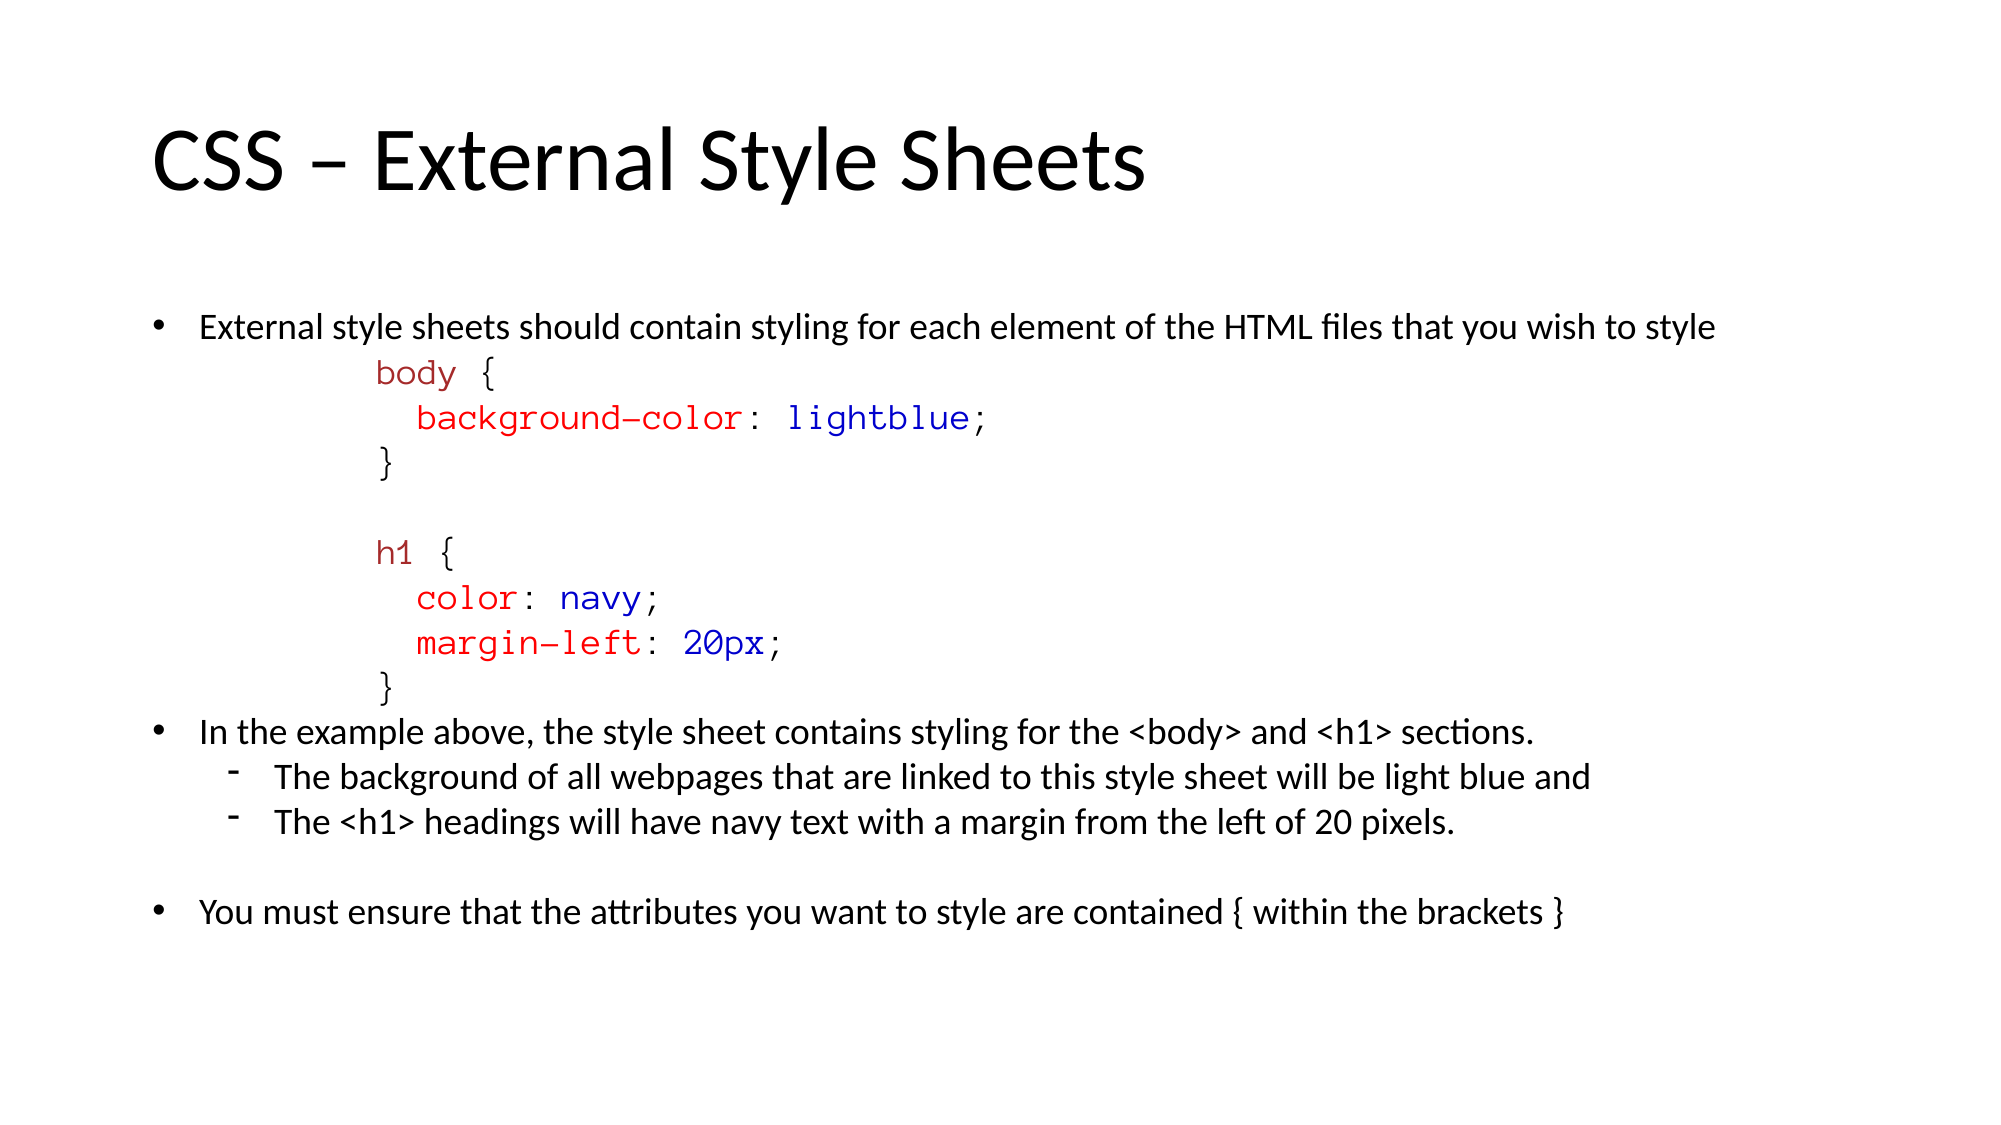

# CSS – External Style Sheets
External style sheets should contain styling for each element of the HTML files that you wish to style
body {
  background-color: lightblue;
}
h1 {
  color: navy;
  margin-left: 20px;
}
In the example above, the style sheet contains styling for the <body> and <h1> sections.
The background of all webpages that are linked to this style sheet will be light blue and
The <h1> headings will have navy text with a margin from the left of 20 pixels.

You must ensure that the attributes you want to style are contained { within the brackets }